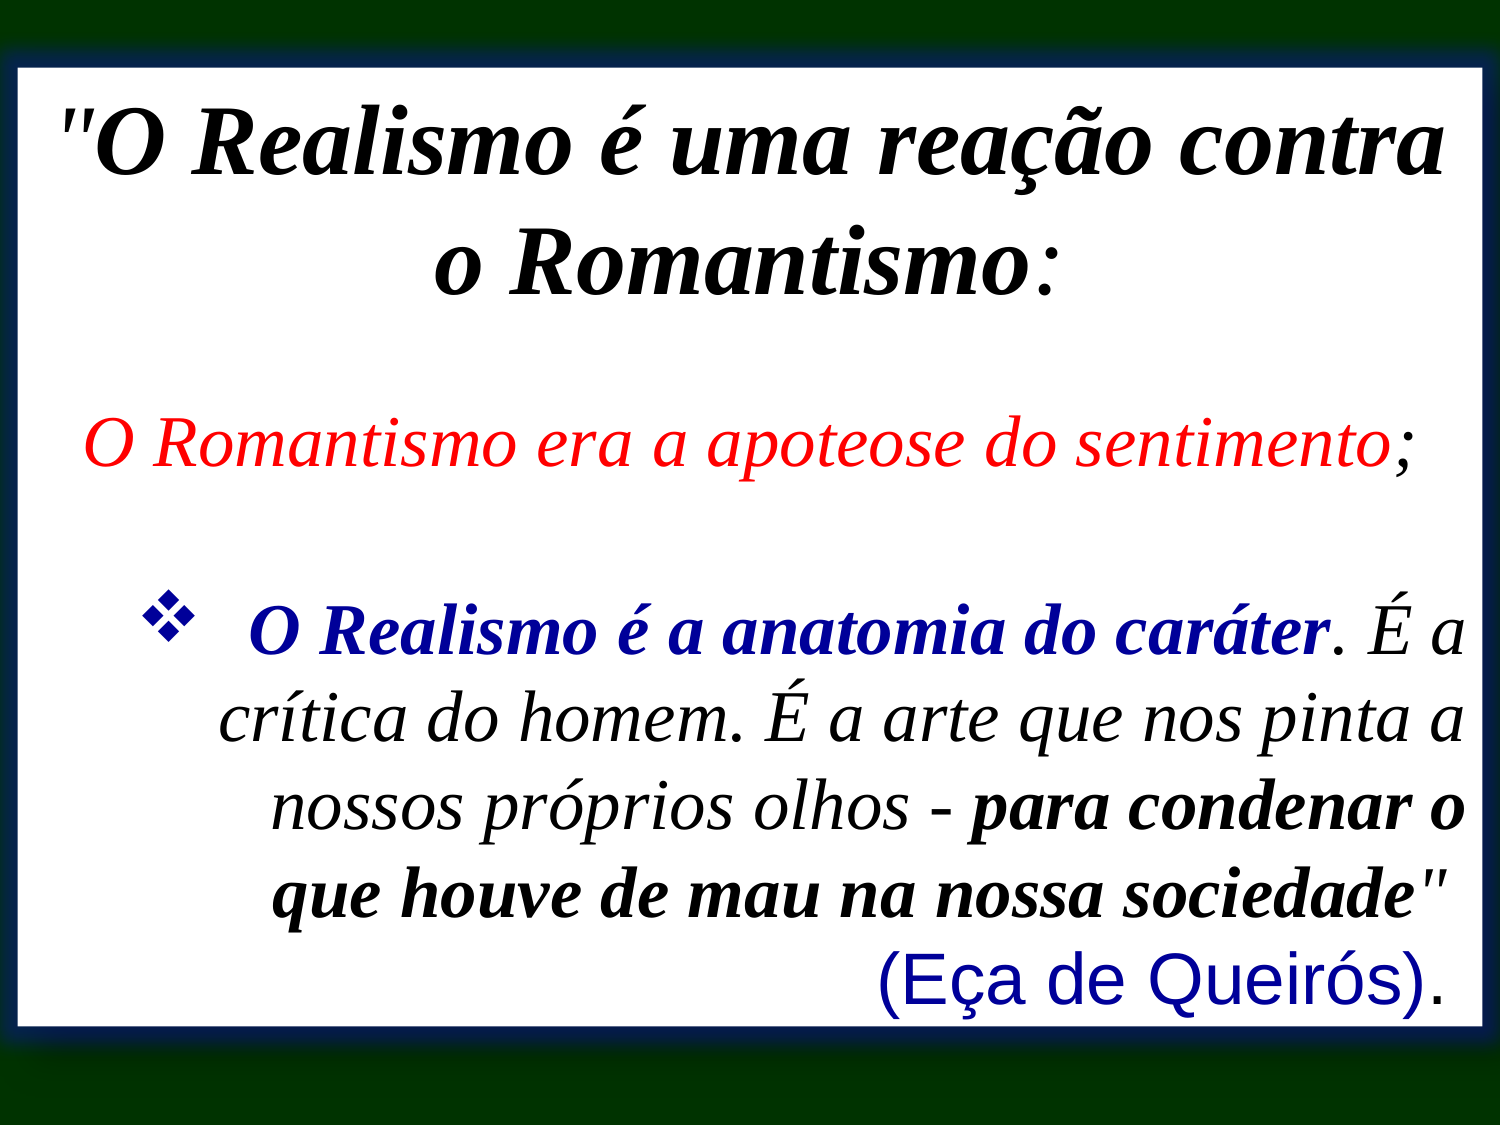

"O Realismo é uma reação contra o Romantismo:

O Romantismo era a apoteose do sentimento;

O Realismo é a anatomia do caráter. É a crítica do homem. É a arte que nos pinta a nossos próprios olhos - para condenar o que houve de mau na nossa sociedade"
(Eça de Queirós).